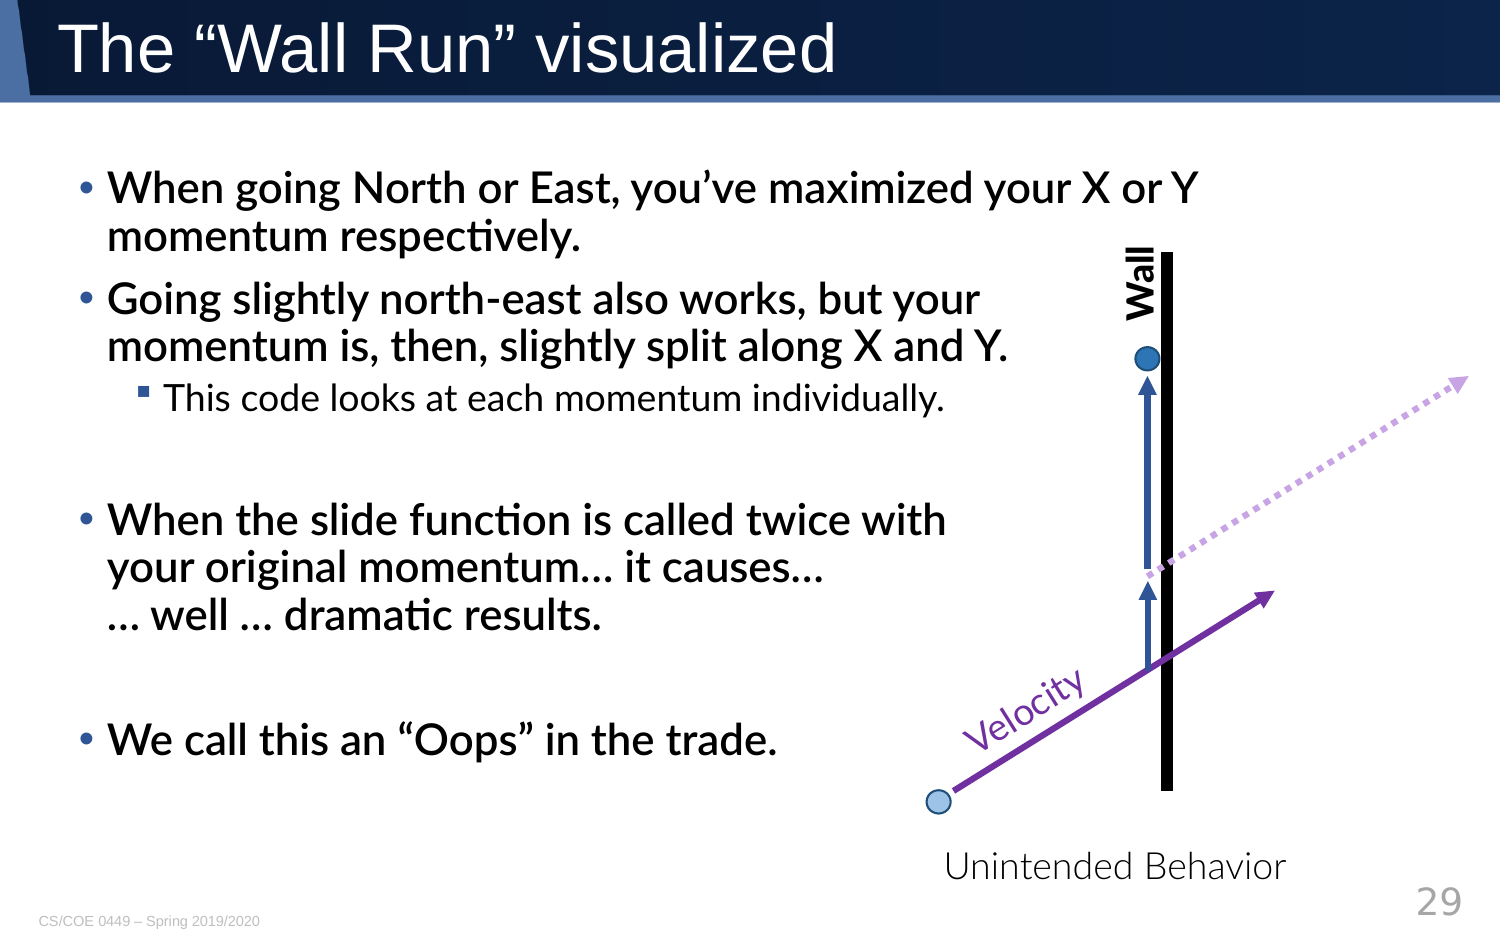

# The “Wall Run” visualized
When going North or East, you’ve maximized your X or Y momentum respectively.
Going slightly north-east also works, but your
momentum is, then, slightly split along X and Y.
This code looks at each momentum individually.

When the slide function is called twice with
your original momentum… it causes…
… well … dramatic results.

We call this an “Oops” in the trade.
Wall

Velocity

Unintended Behavior
29
CS/COE 0449 – Spring 2019/2020